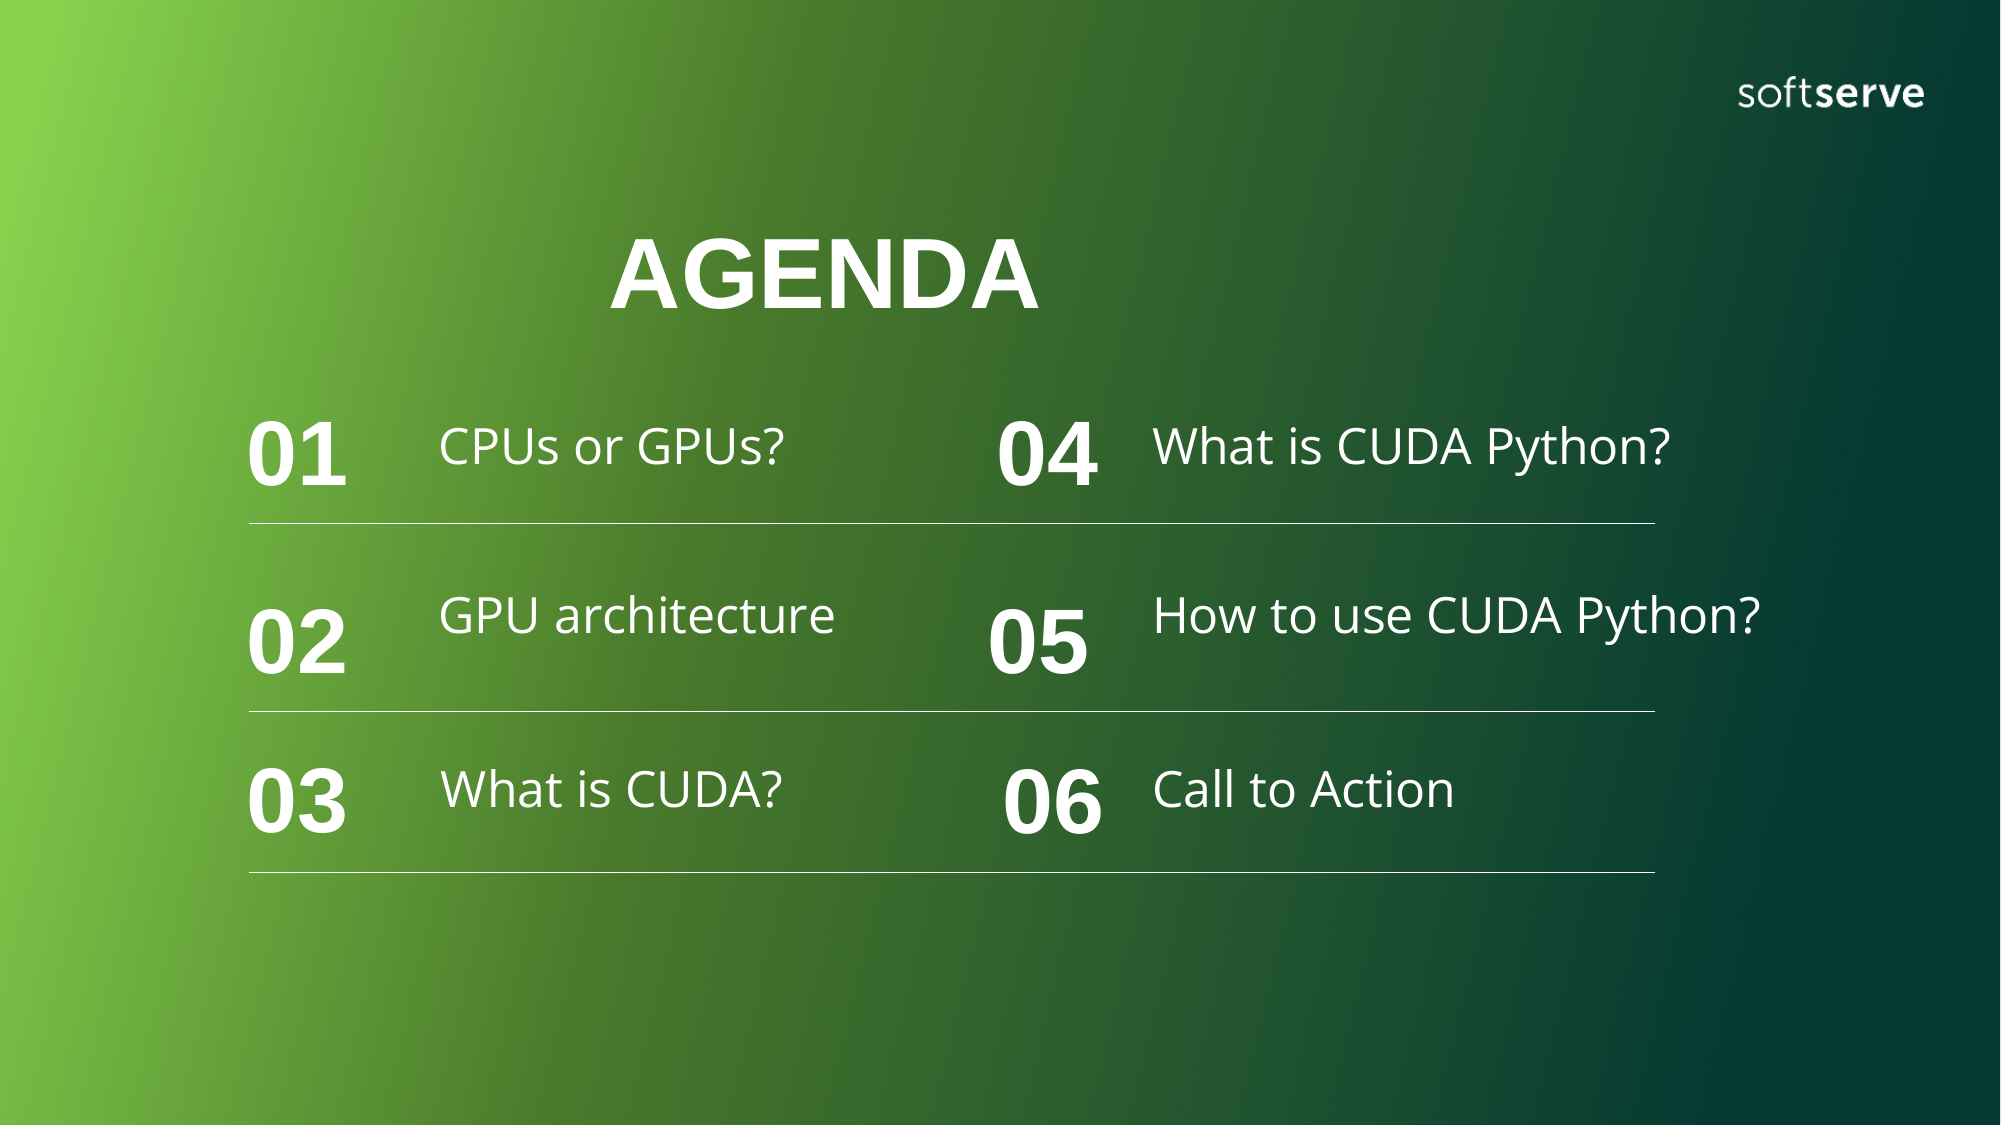

AGENDA
01
04
CPUs or GPUs?
What is CUDA Python?
02
05
GPU architecture
How to use CUDA Python?
03
06
What is CUDA?
Call to Action